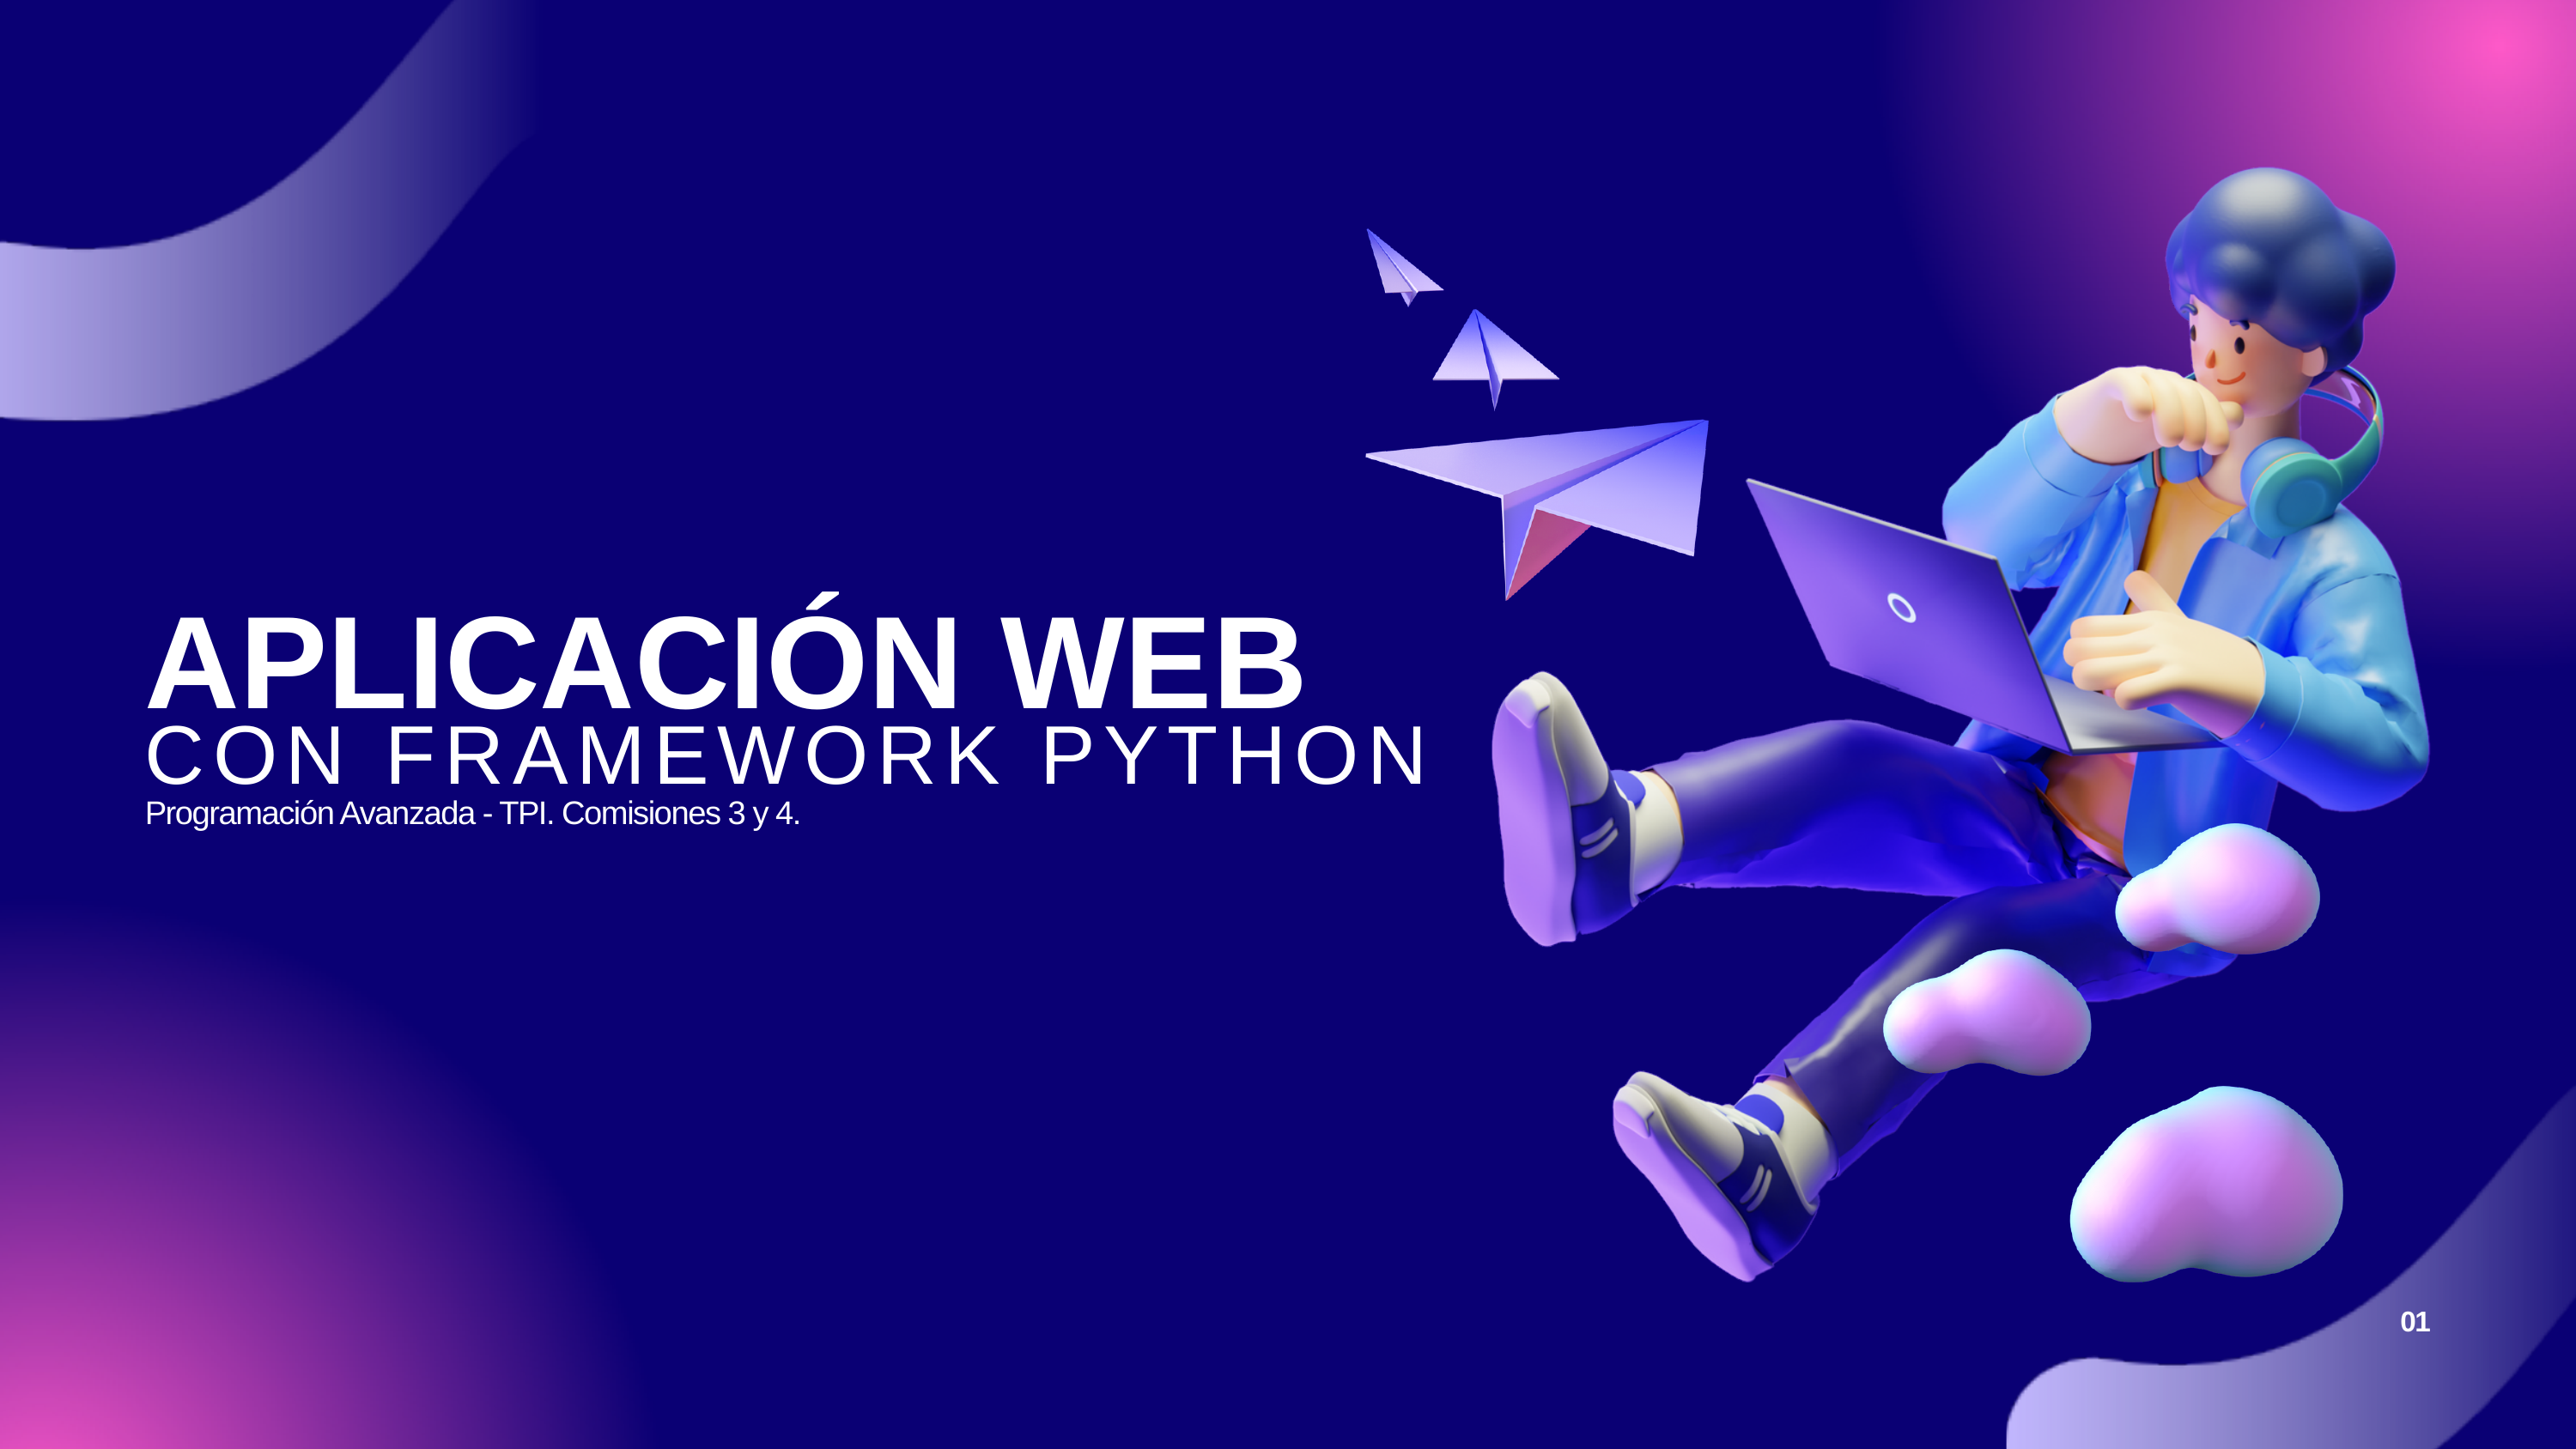

APLICACIÓN WEB
CON FRAMEWORK PYTHON
Programación Avanzada - TPI. Comisiones 3 y 4.

01